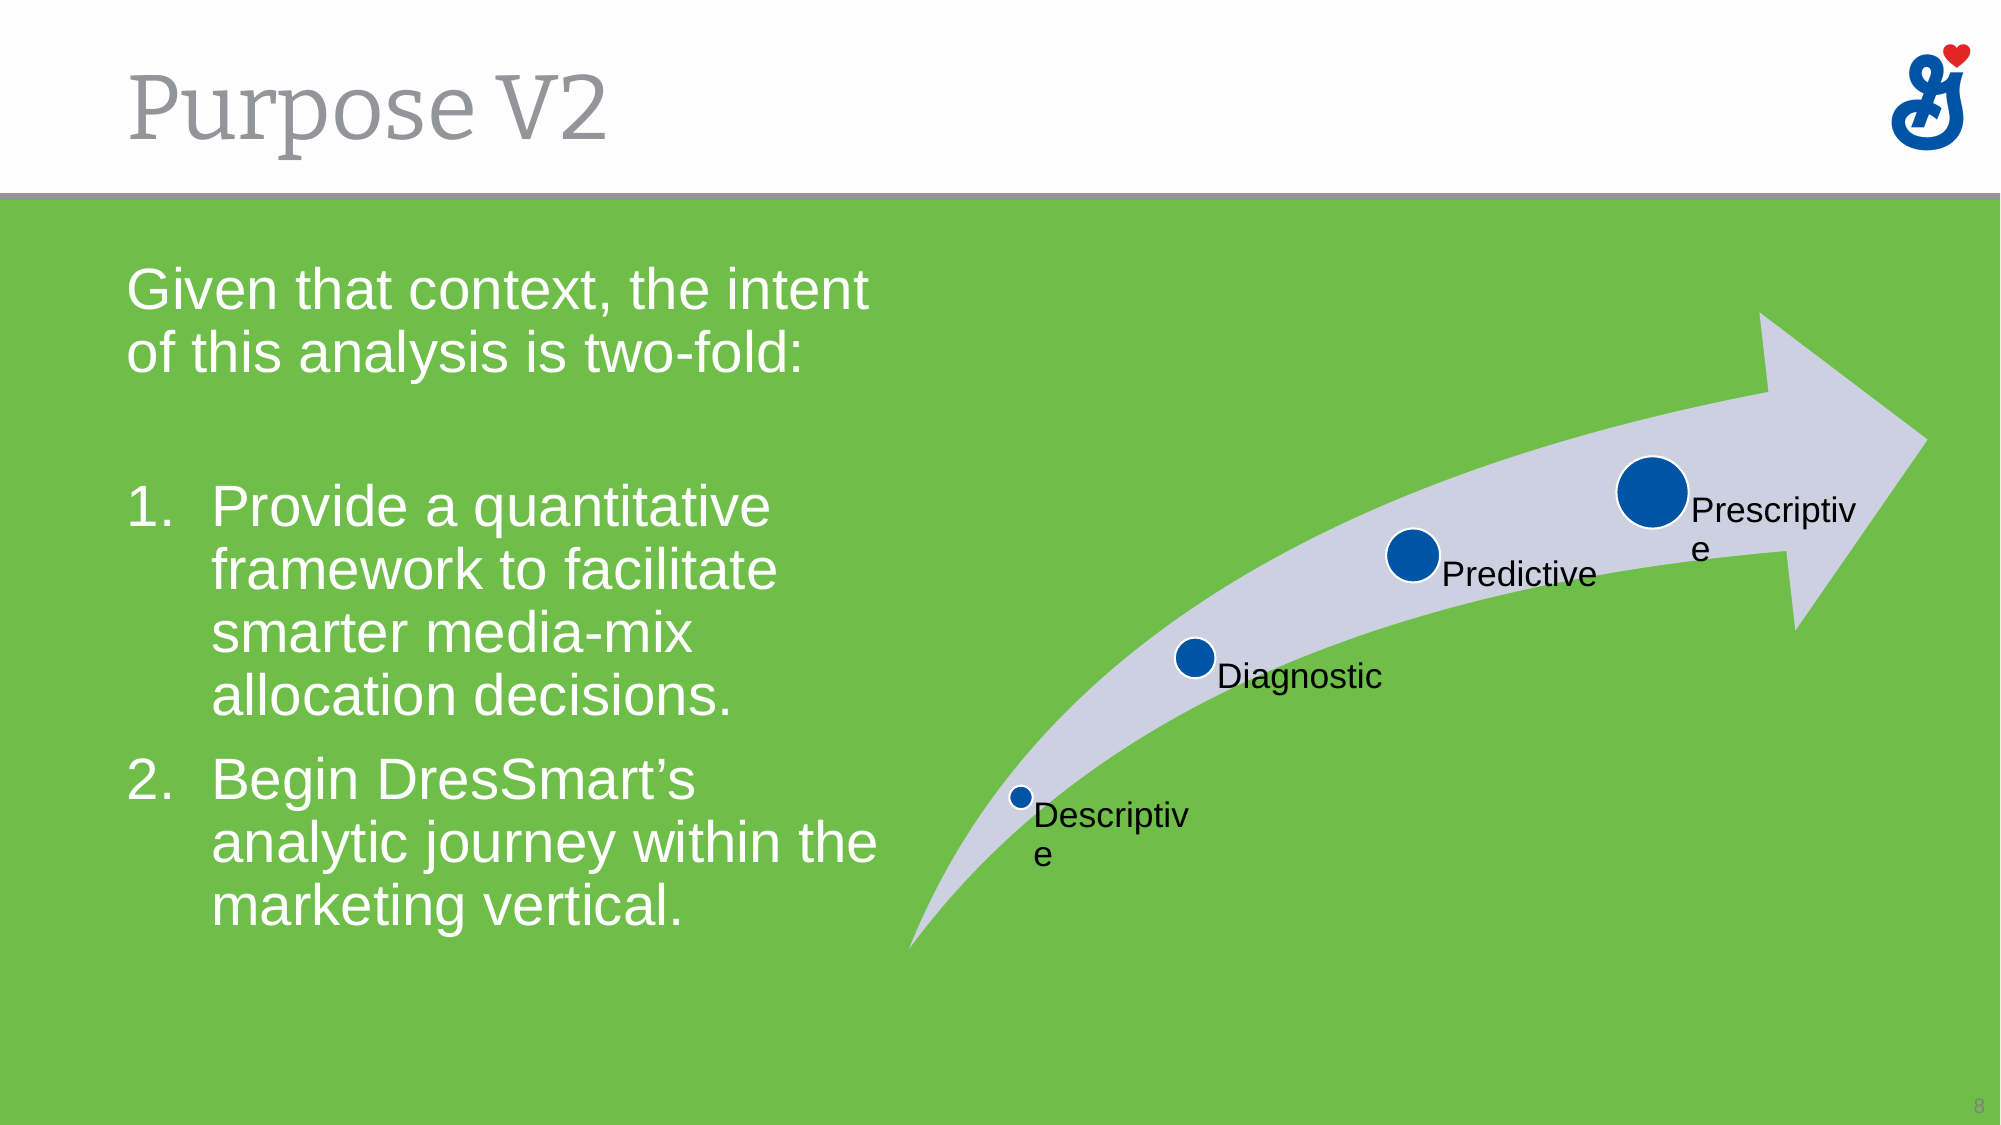

# Purpose V2
Descriptive
Diagnostic
Predictive
Prescriptive
Given that context, the intent of this analysis is two-fold:
Provide a quantitative framework to facilitate smarter media-mix allocation decisions.
Begin DresSmart’s analytic journey within the marketing vertical.